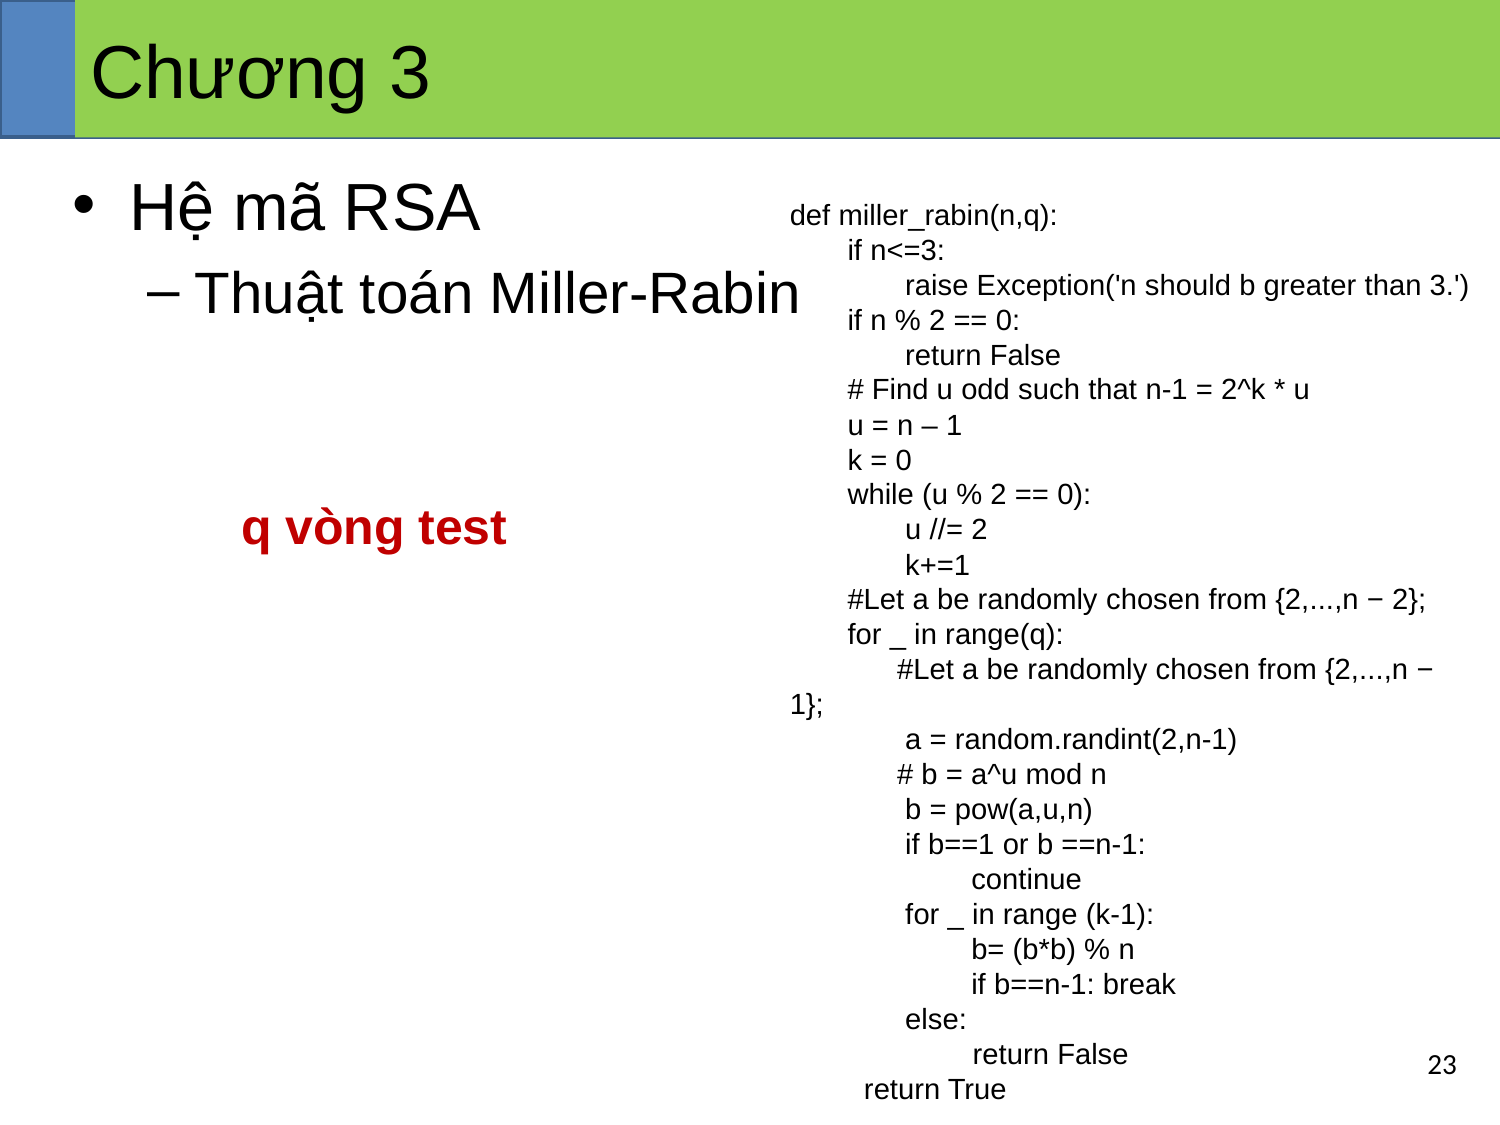

# Chương 3
Hệ mã RSA
Thuật toán Miller-Rabin

def miller_rabin(n,q):
       if n<=3:
              raise Exception('n should b greater than 3.')
       if n % 2 == 0:
              return False
       # Find u odd such that n-1 = 2^k * u
       u = n – 1
       k = 0
       while (u % 2 == 0):
              u //= 2
              k+=1
       #Let a be randomly chosen from {2,...,n − 2};
       for _ in range(q):
             #Let a be randomly chosen from {2,...,n − 1};
              a = random.randint(2,n-1)
             # b = a^u mod n
              b = pow(a,u,n)
              if b==1 or b ==n-1:
                      continue
              for _ in range (k-1):
                      b= (b*b) % n
                      if b==n-1: break
              else:
	    return False
         return True
q vòng test
23